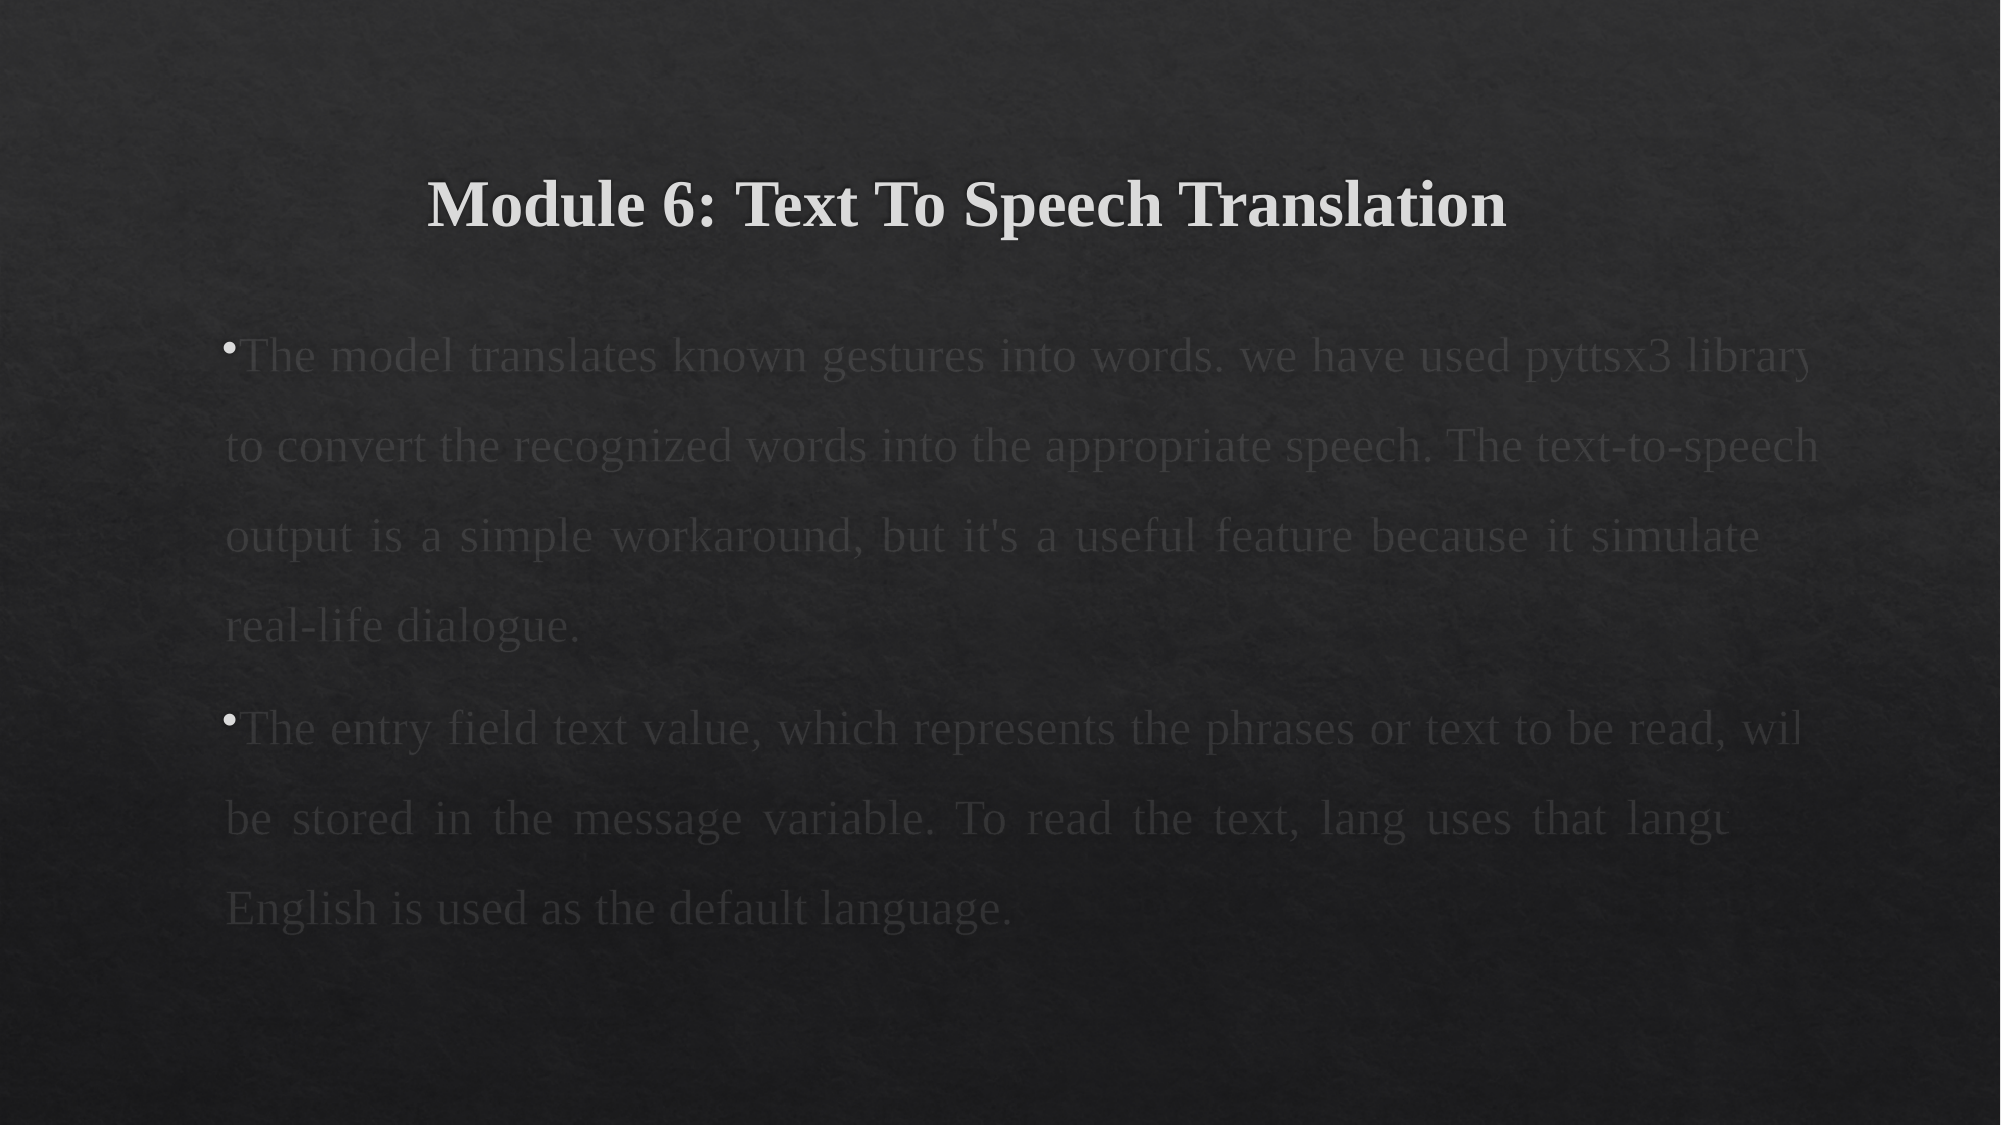

# Module 6: Text To Speech Translation
The model translates known gestures into words. we have used pyttsx3 library to convert the recognized words into the appropriate speech. The text-to-speech output is a simple workaround, but it's a useful feature because it simulates a real-life dialogue.
The entry field text value, which represents the phrases or text to be read, will be stored in the message variable. To read the text, lang uses that language. English is used as the default language.